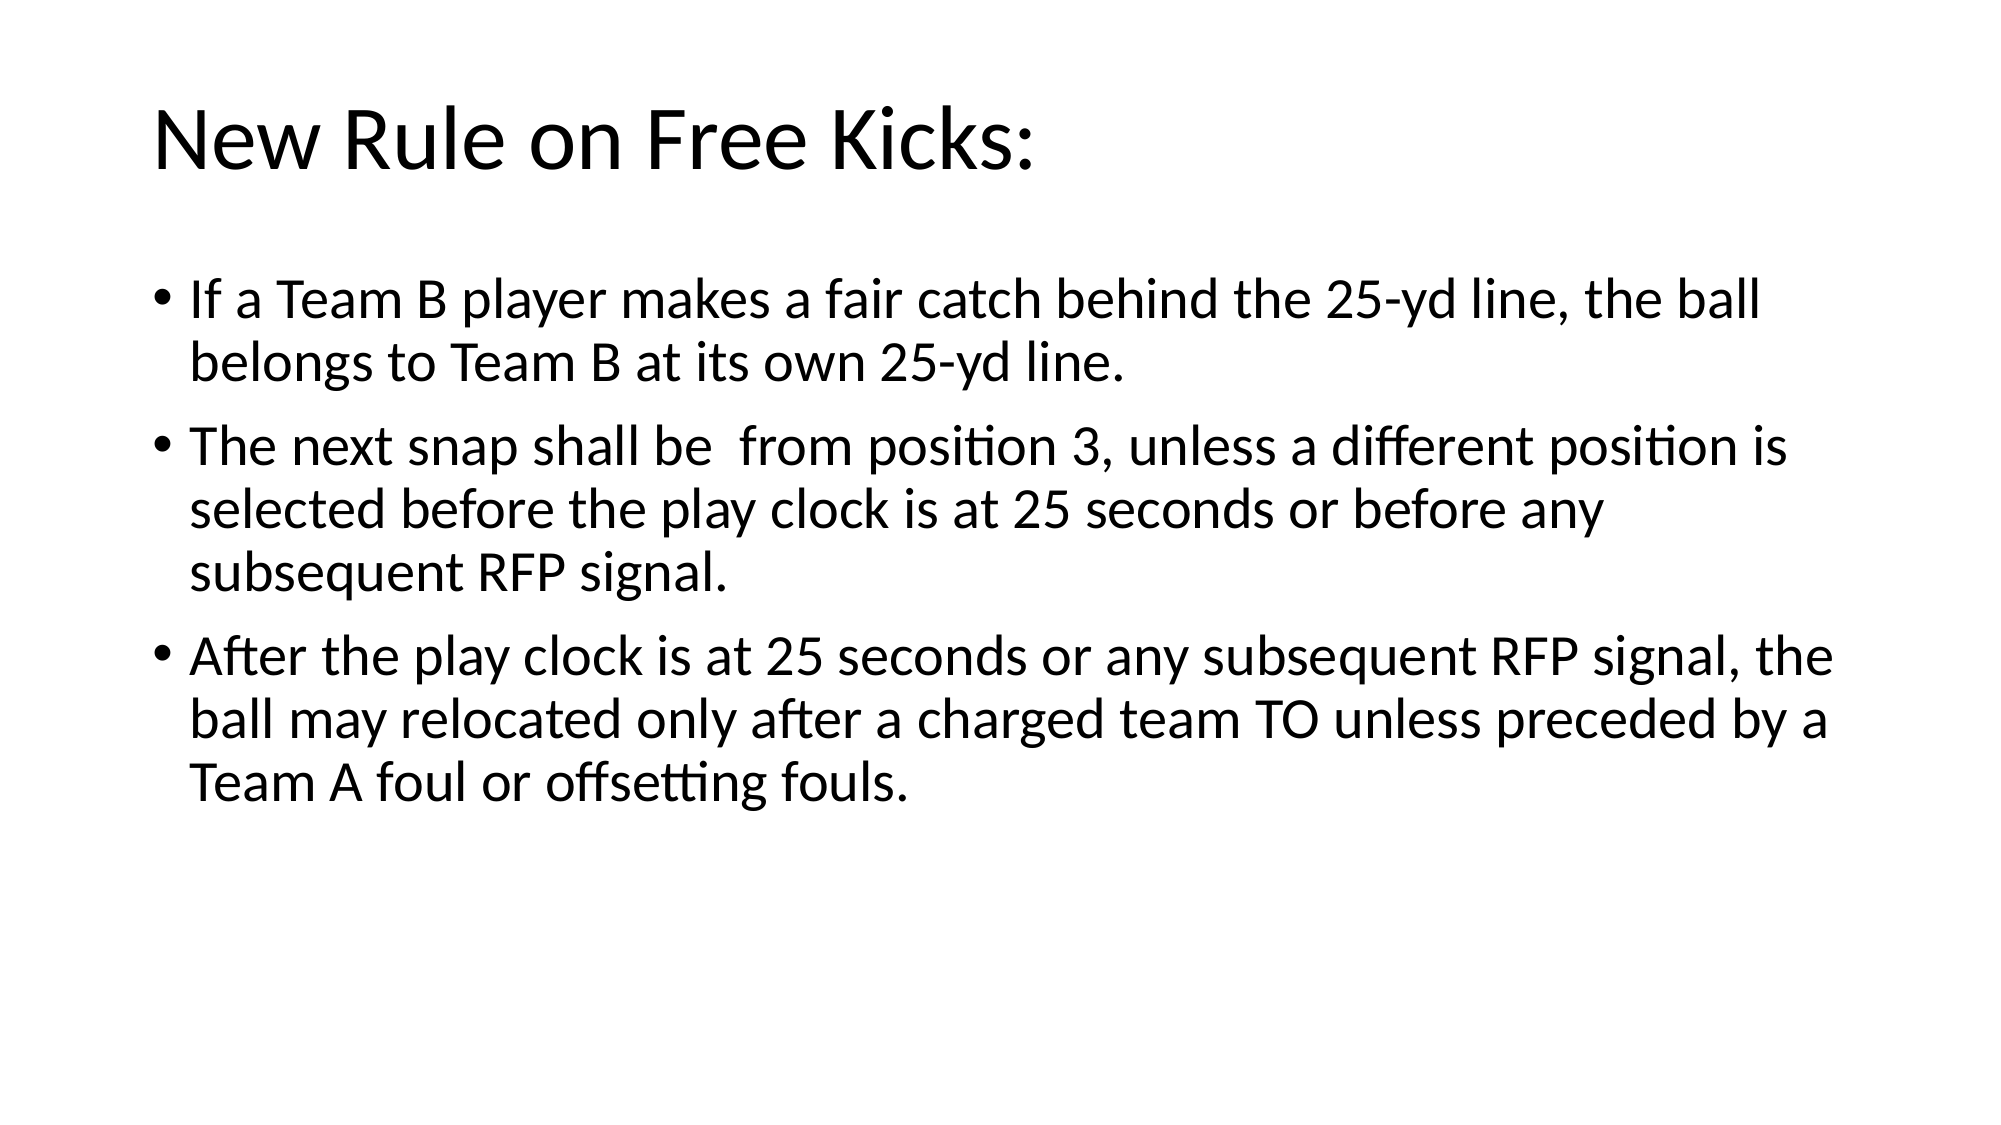

# New Rule on Free Kicks:
If a Team B player makes a fair catch behind the 25-yd line, the ball belongs to Team B at its own 25-yd line.
The next snap shall be  from position 3, unless a different position is selected before the play clock is at 25 seconds or before any subsequent RFP signal.
After the play clock is at 25 seconds or any subsequent RFP signal, the ball may relocated only after a charged team TO unless preceded by a Team A foul or offsetting fouls.